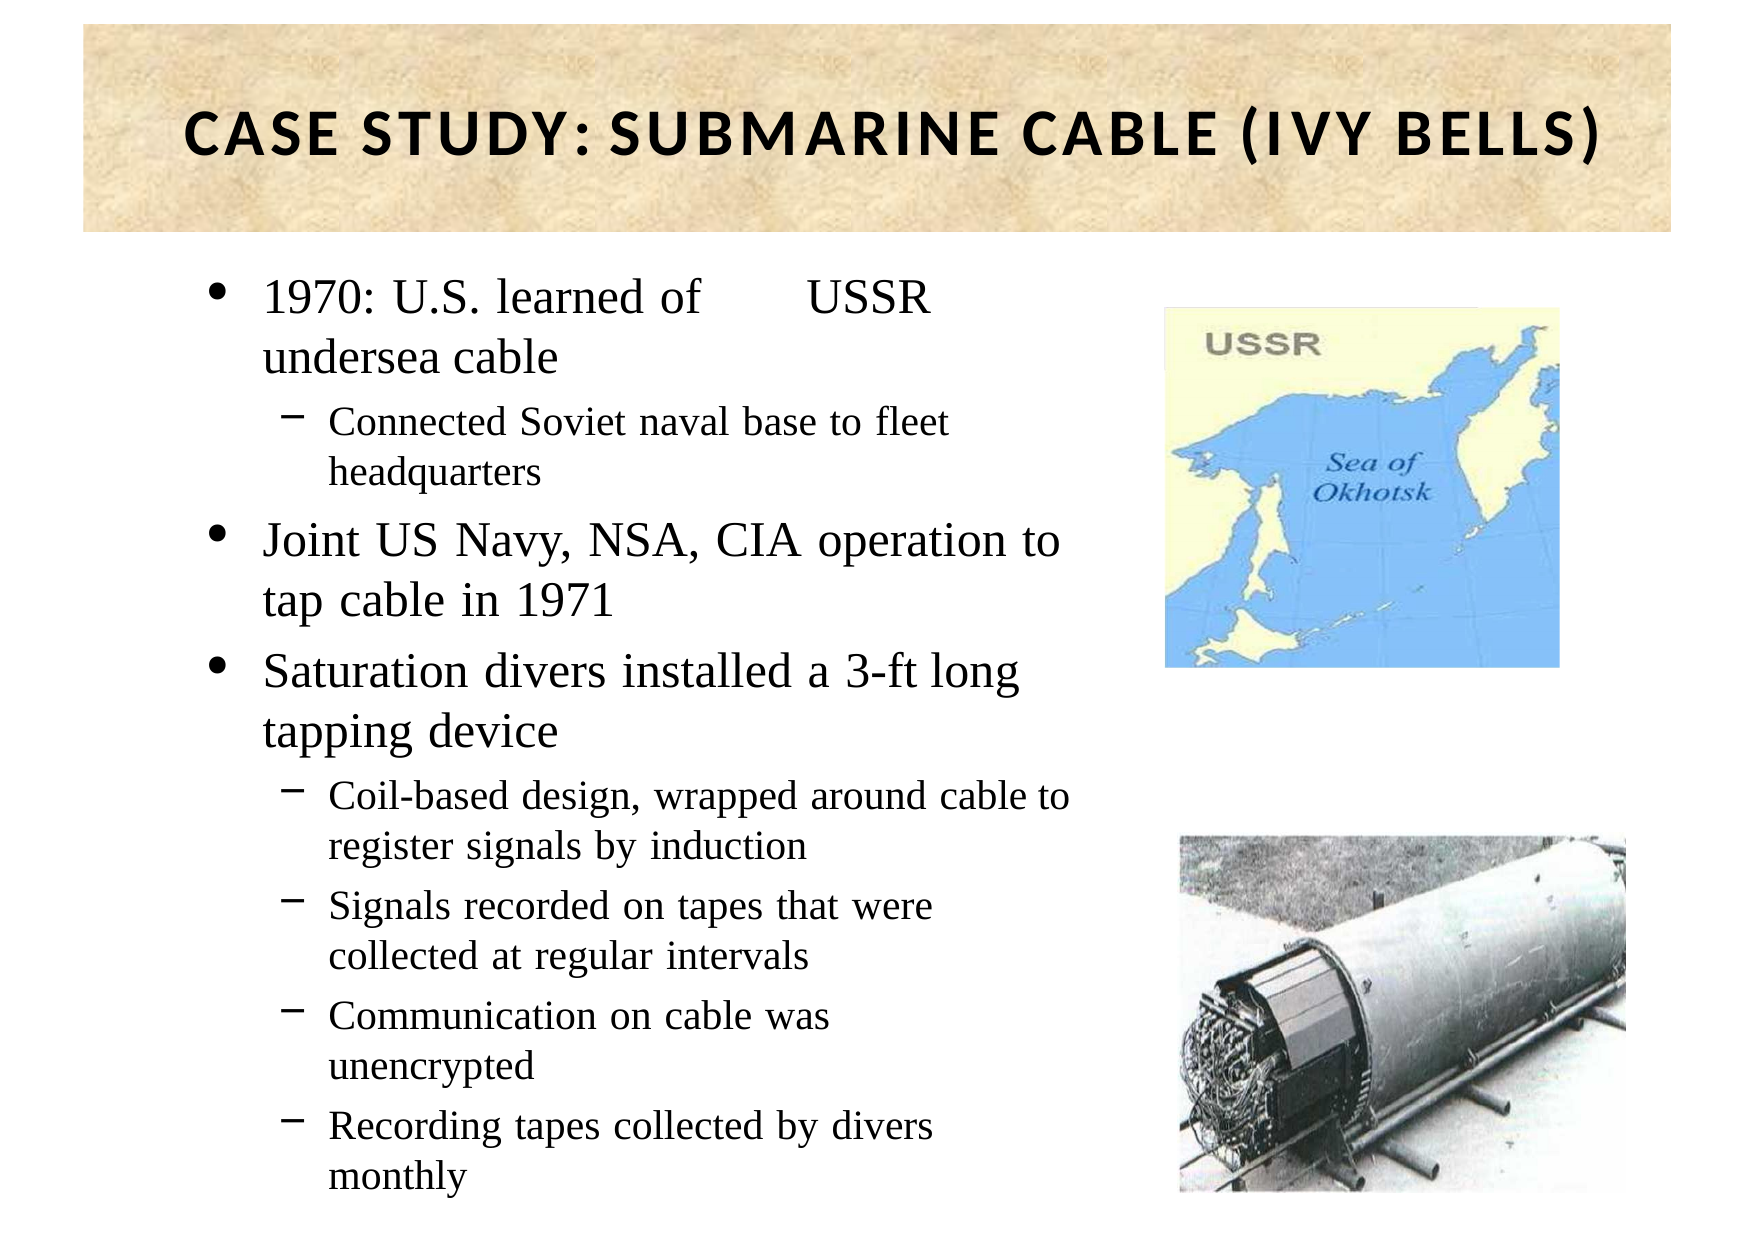

# CASE STUDY: SUBMARINE CABLE (IVY BELLS)
1970: U.S. learned of	 USSR undersea cable
Connected Soviet naval base to fleet headquarters

Joint US Navy, NSA, CIA operation to tap cable in 1971

Saturation divers installed a 3-ft long tapping device
Coil-based design, wrapped around cable to register signals by induction
Signals recorded on tapes that were collected at regular intervals
Communication on cable was unencrypted
Recording tapes collected by divers monthly

26